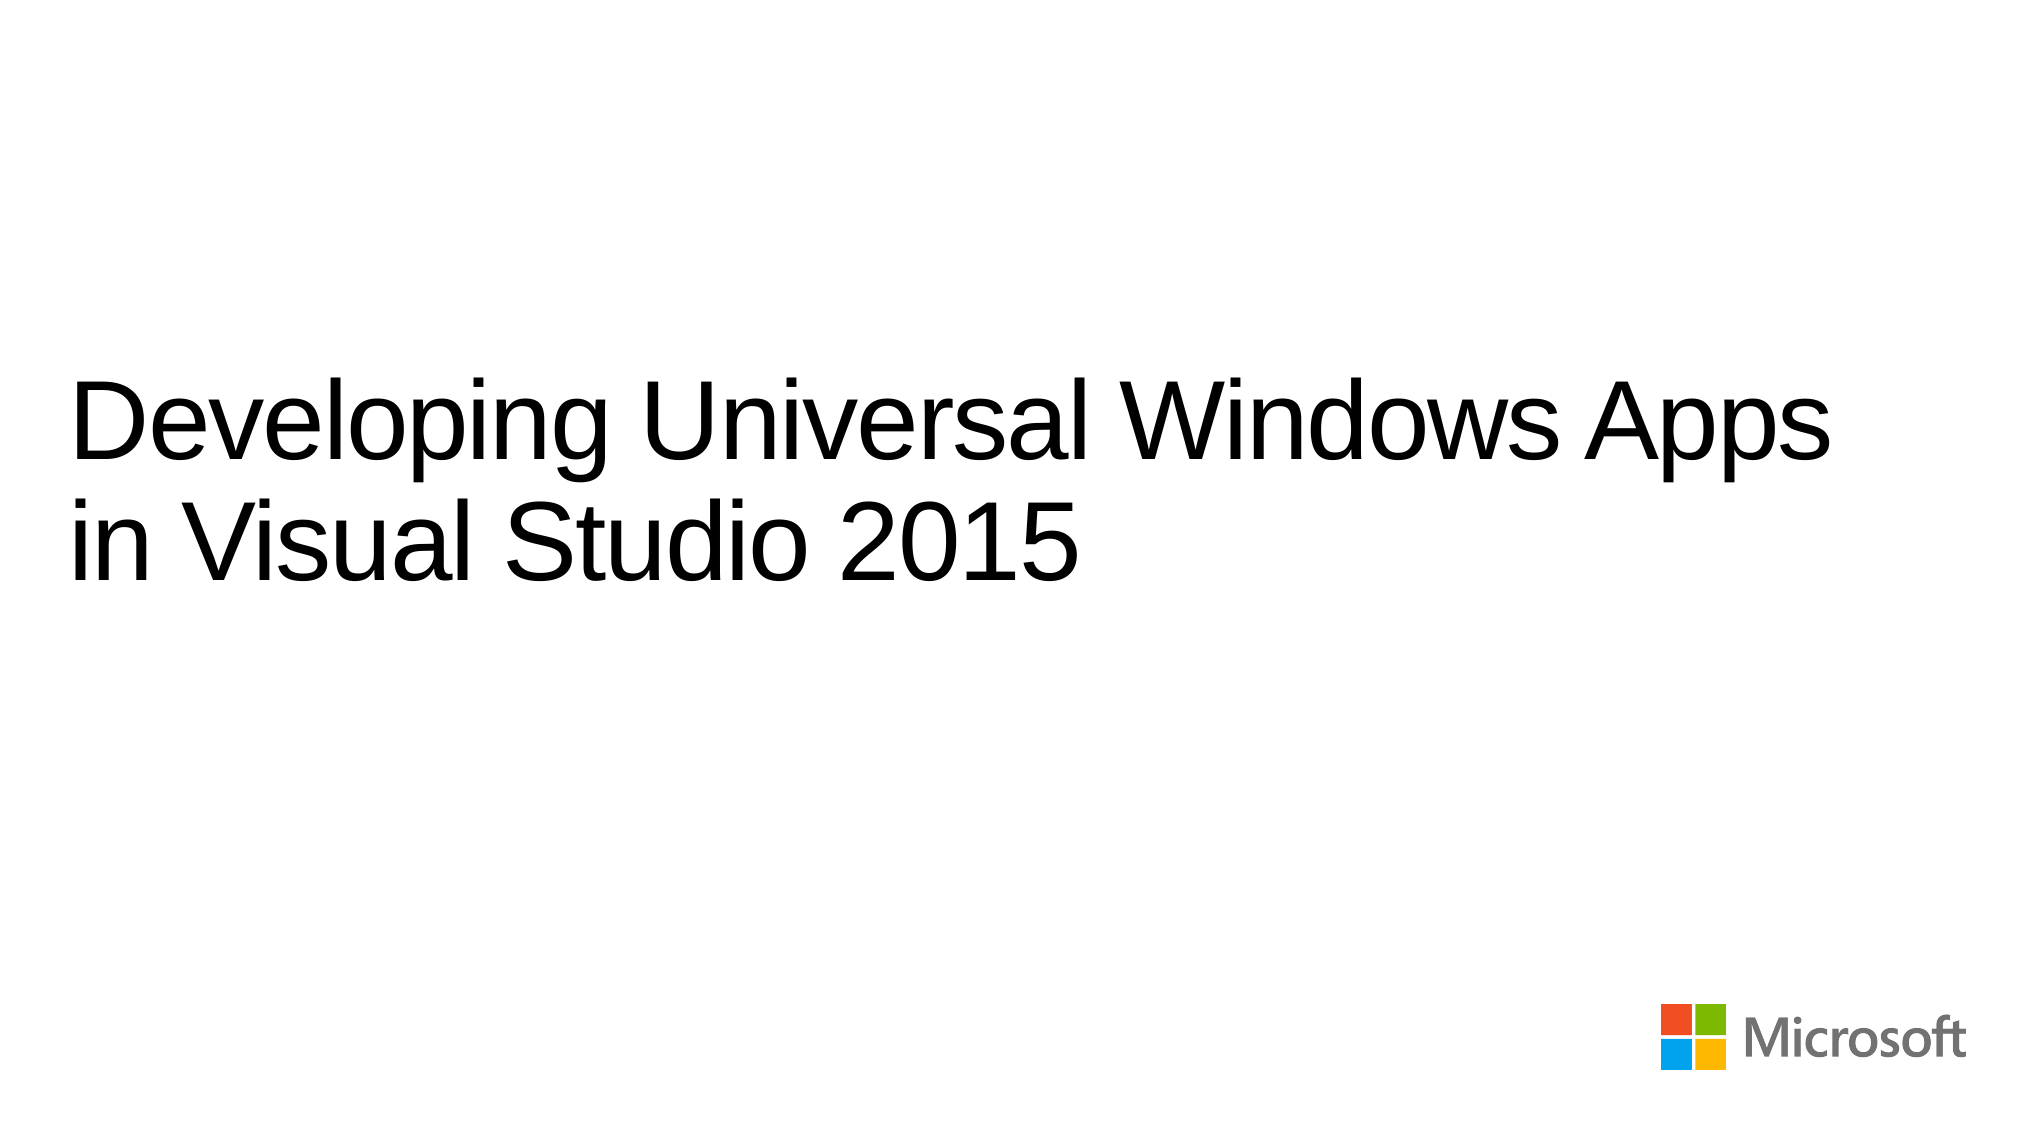

# Developing Universal Windows Apps in Visual Studio 2015